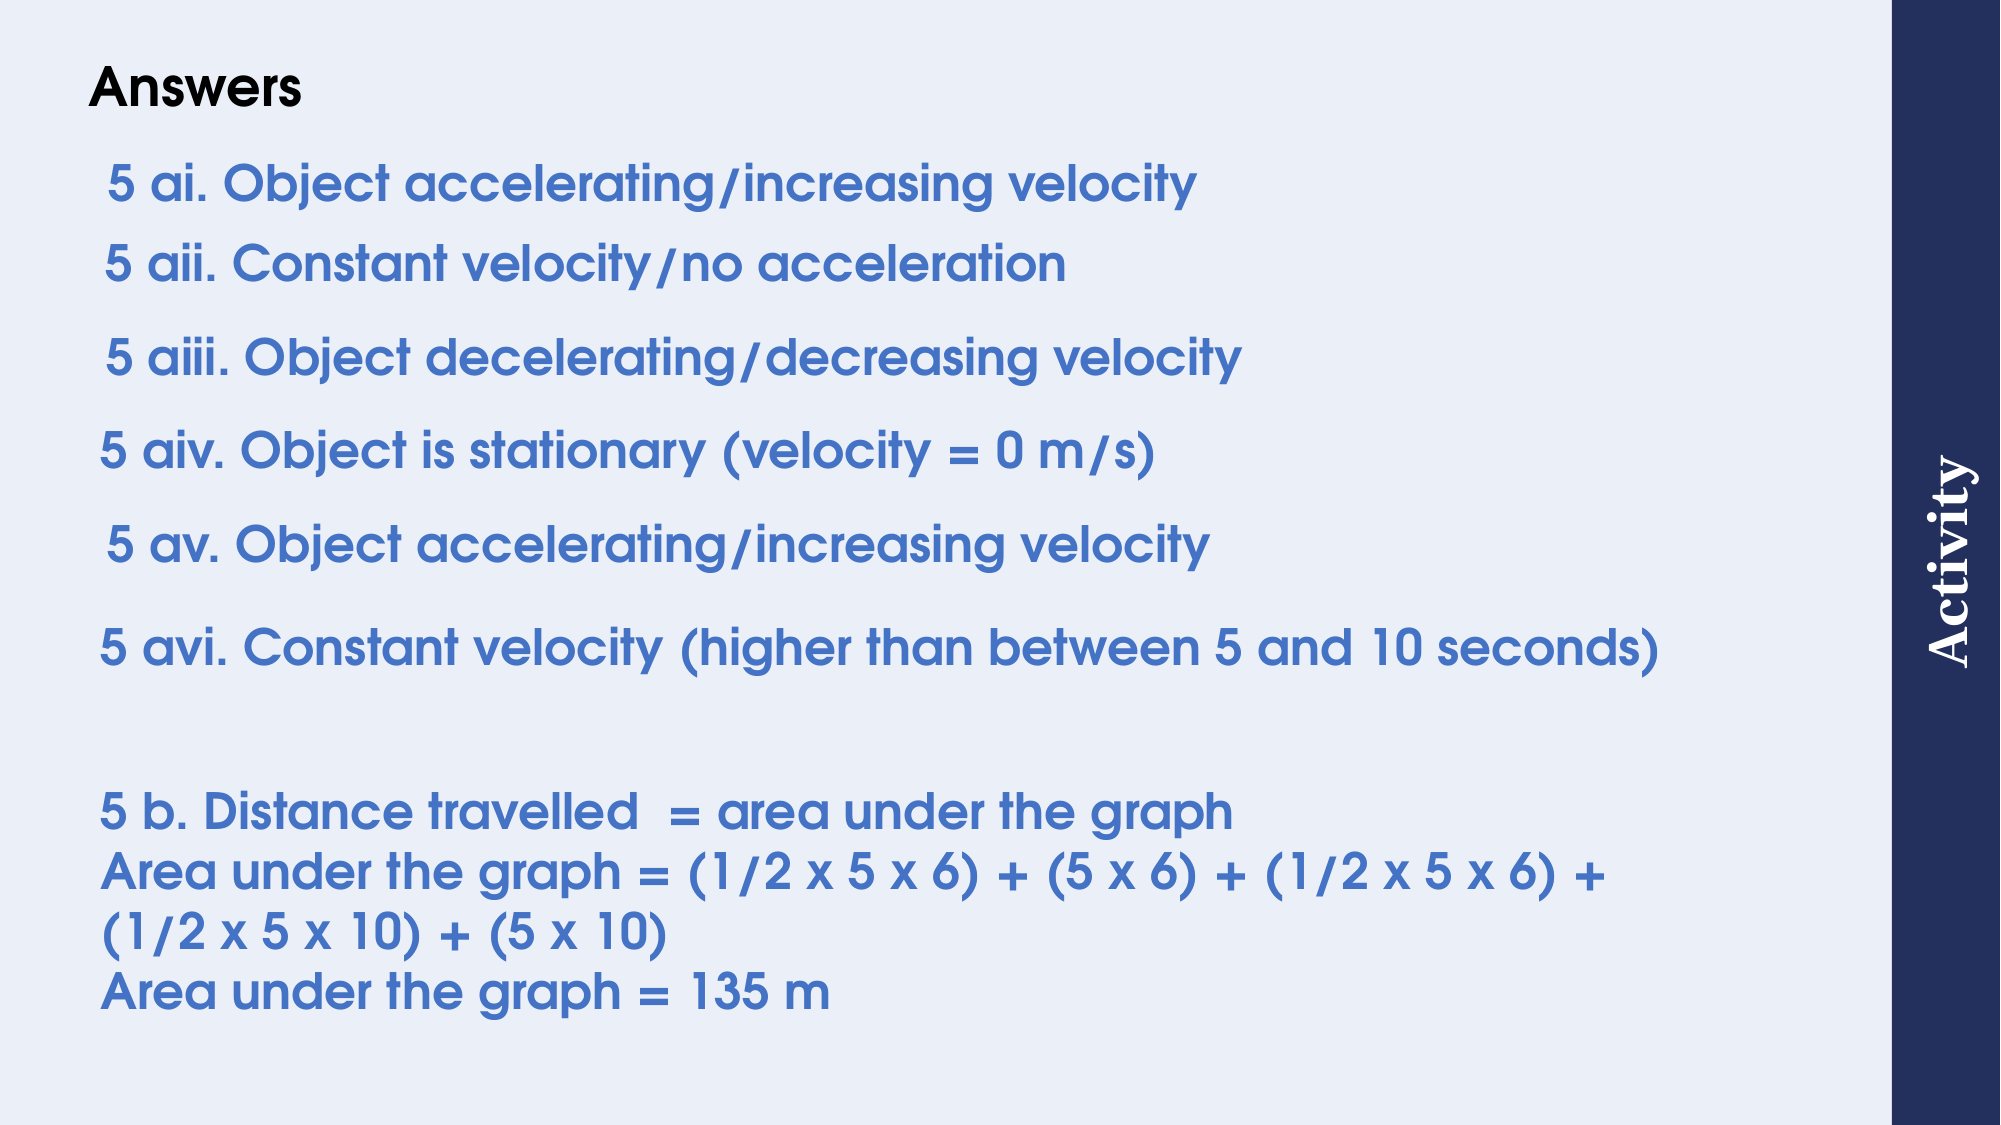

# Answers
5 ai. Object accelerating/increasing velocity
5 aii. Constant velocity/no acceleration
5 aiii. Object decelerating/decreasing velocity
5 aiv. Object is stationary (velocity = 0 m/s)
5 av. Object accelerating/increasing velocity
5 avi. Constant velocity (higher than between 5 and 10 seconds)
5 b. Distance travelled  = area under the graph
Area under the graph = (1/2 x 5 x 6) + (5 x 6) + (1/2 x 5 x 6) + (1/2 x 5 x 10) + (5 x 10)
Area under the graph = 135 m